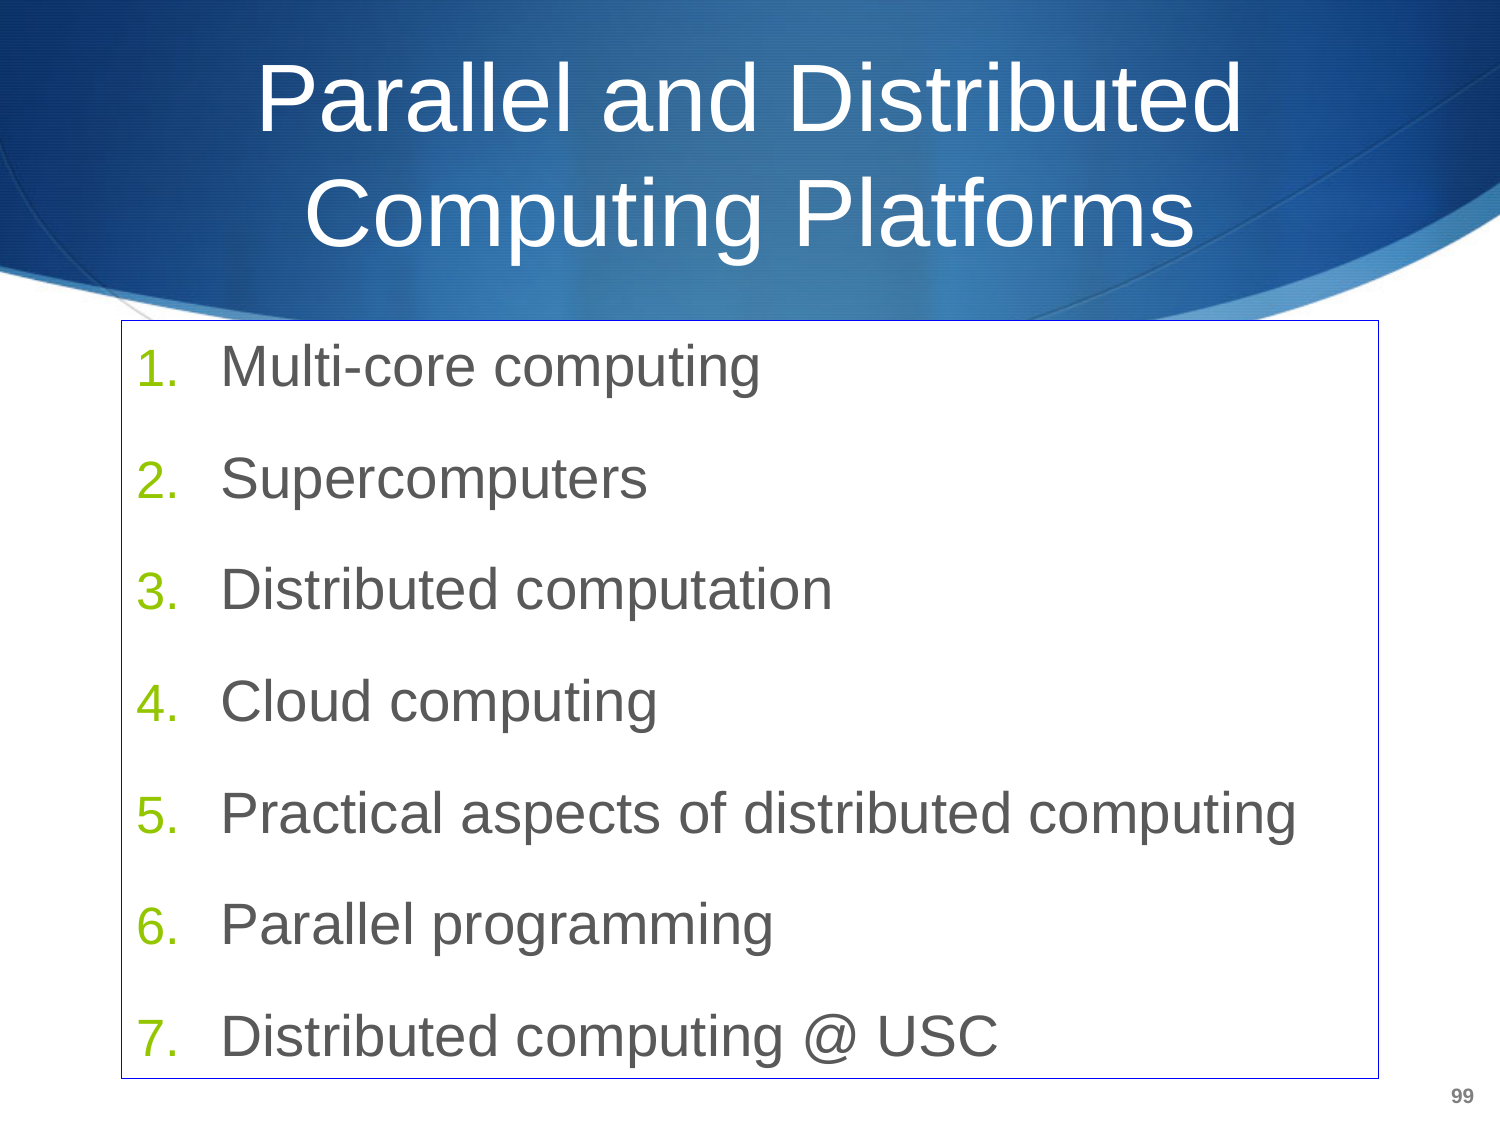

# Parallel and Distributed Computing Platforms
Multi-core computing
Supercomputers
Distributed computation
Cloud computing
Practical aspects of distributed computing
Parallel programming
Distributed computing @ USC

99